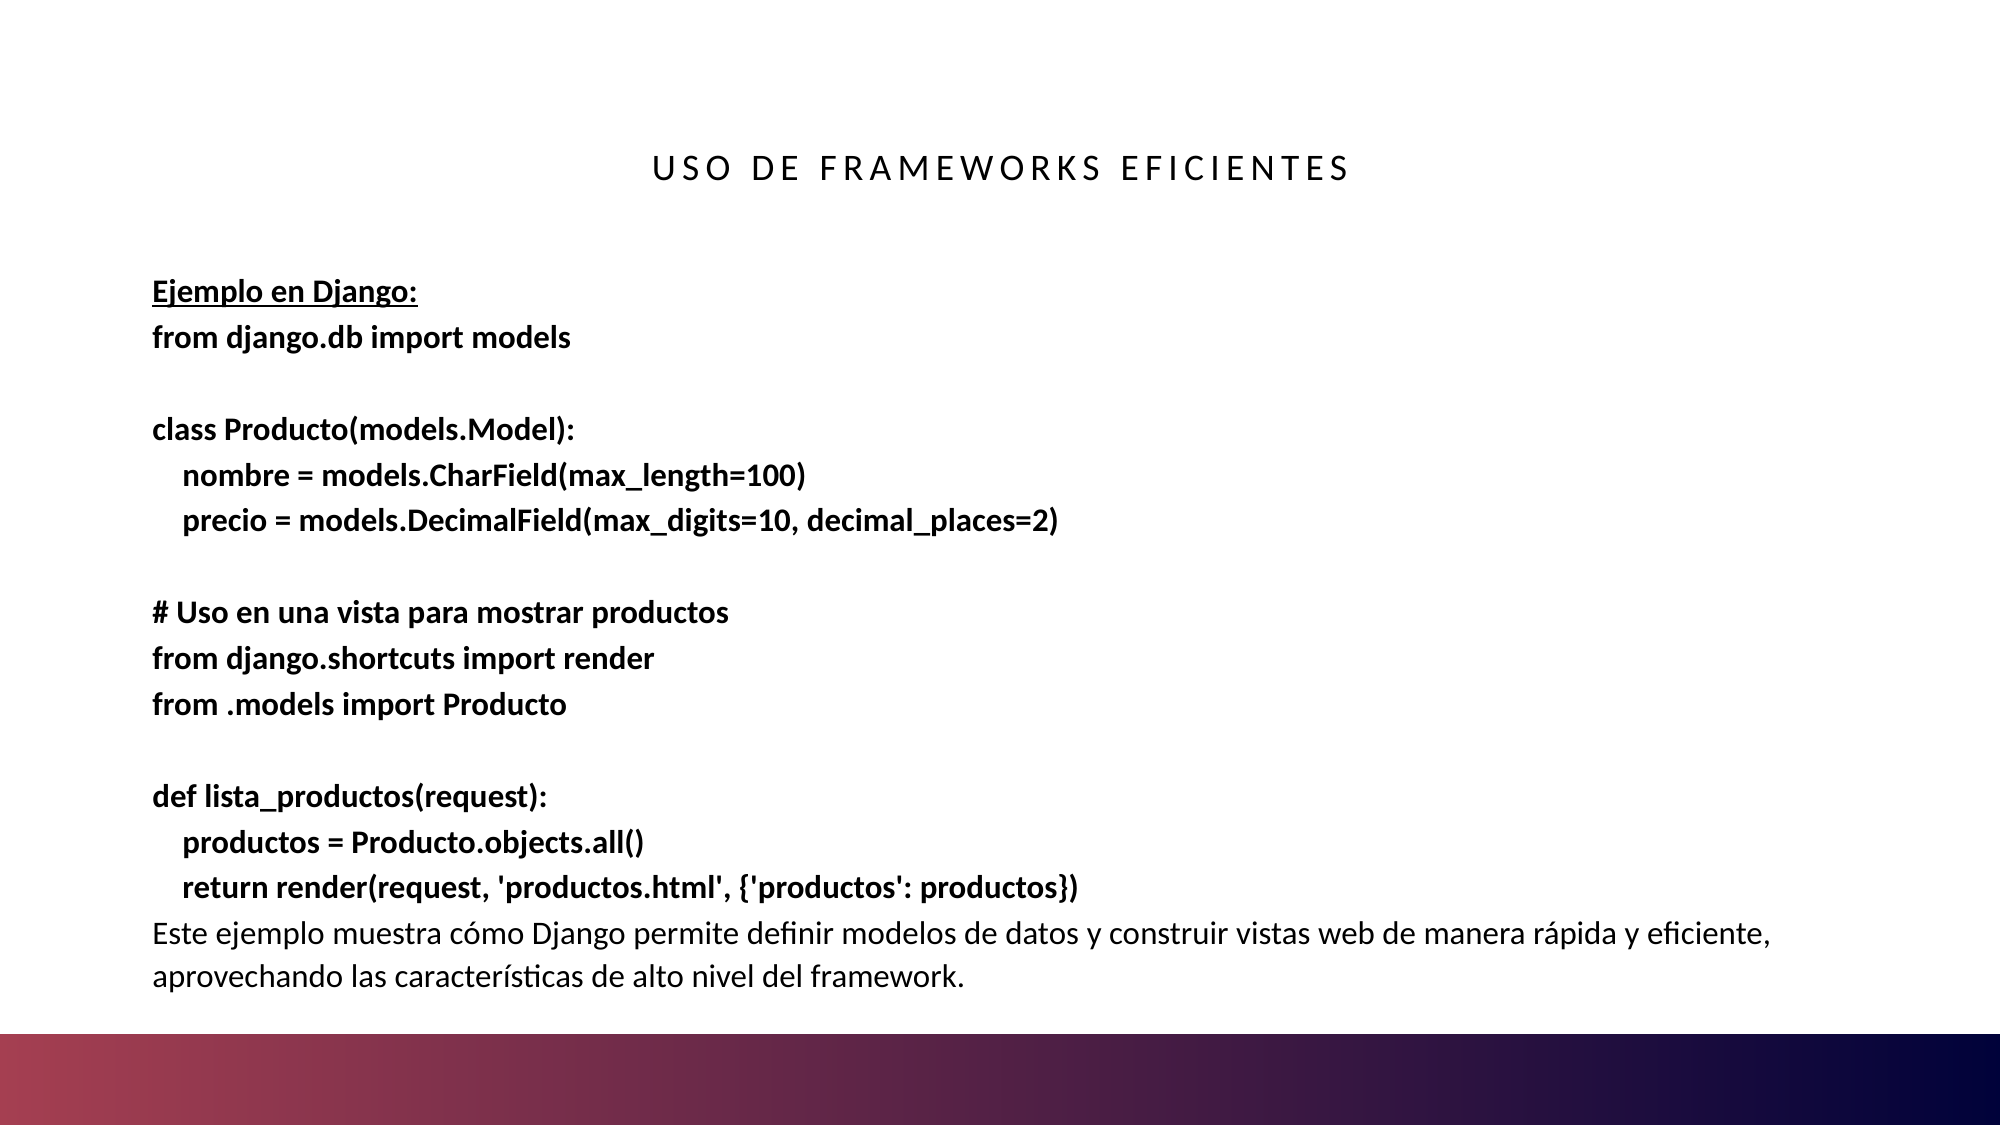

# Uso de Frameworks Eficientes
Ejemplo en Django:
from django.db import models

class Producto(models.Model):
    nombre = models.CharField(max_length=100)
    precio = models.DecimalField(max_digits=10, decimal_places=2)

# Uso en una vista para mostrar productos
from django.shortcuts import render
from .models import Producto

def lista_productos(request):
    productos = Producto.objects.all()
    return render(request, 'productos.html', {'productos': productos})
Este ejemplo muestra cómo Django permite definir modelos de datos y construir vistas web de manera rápida y eficiente, aprovechando las características de alto nivel del framework.